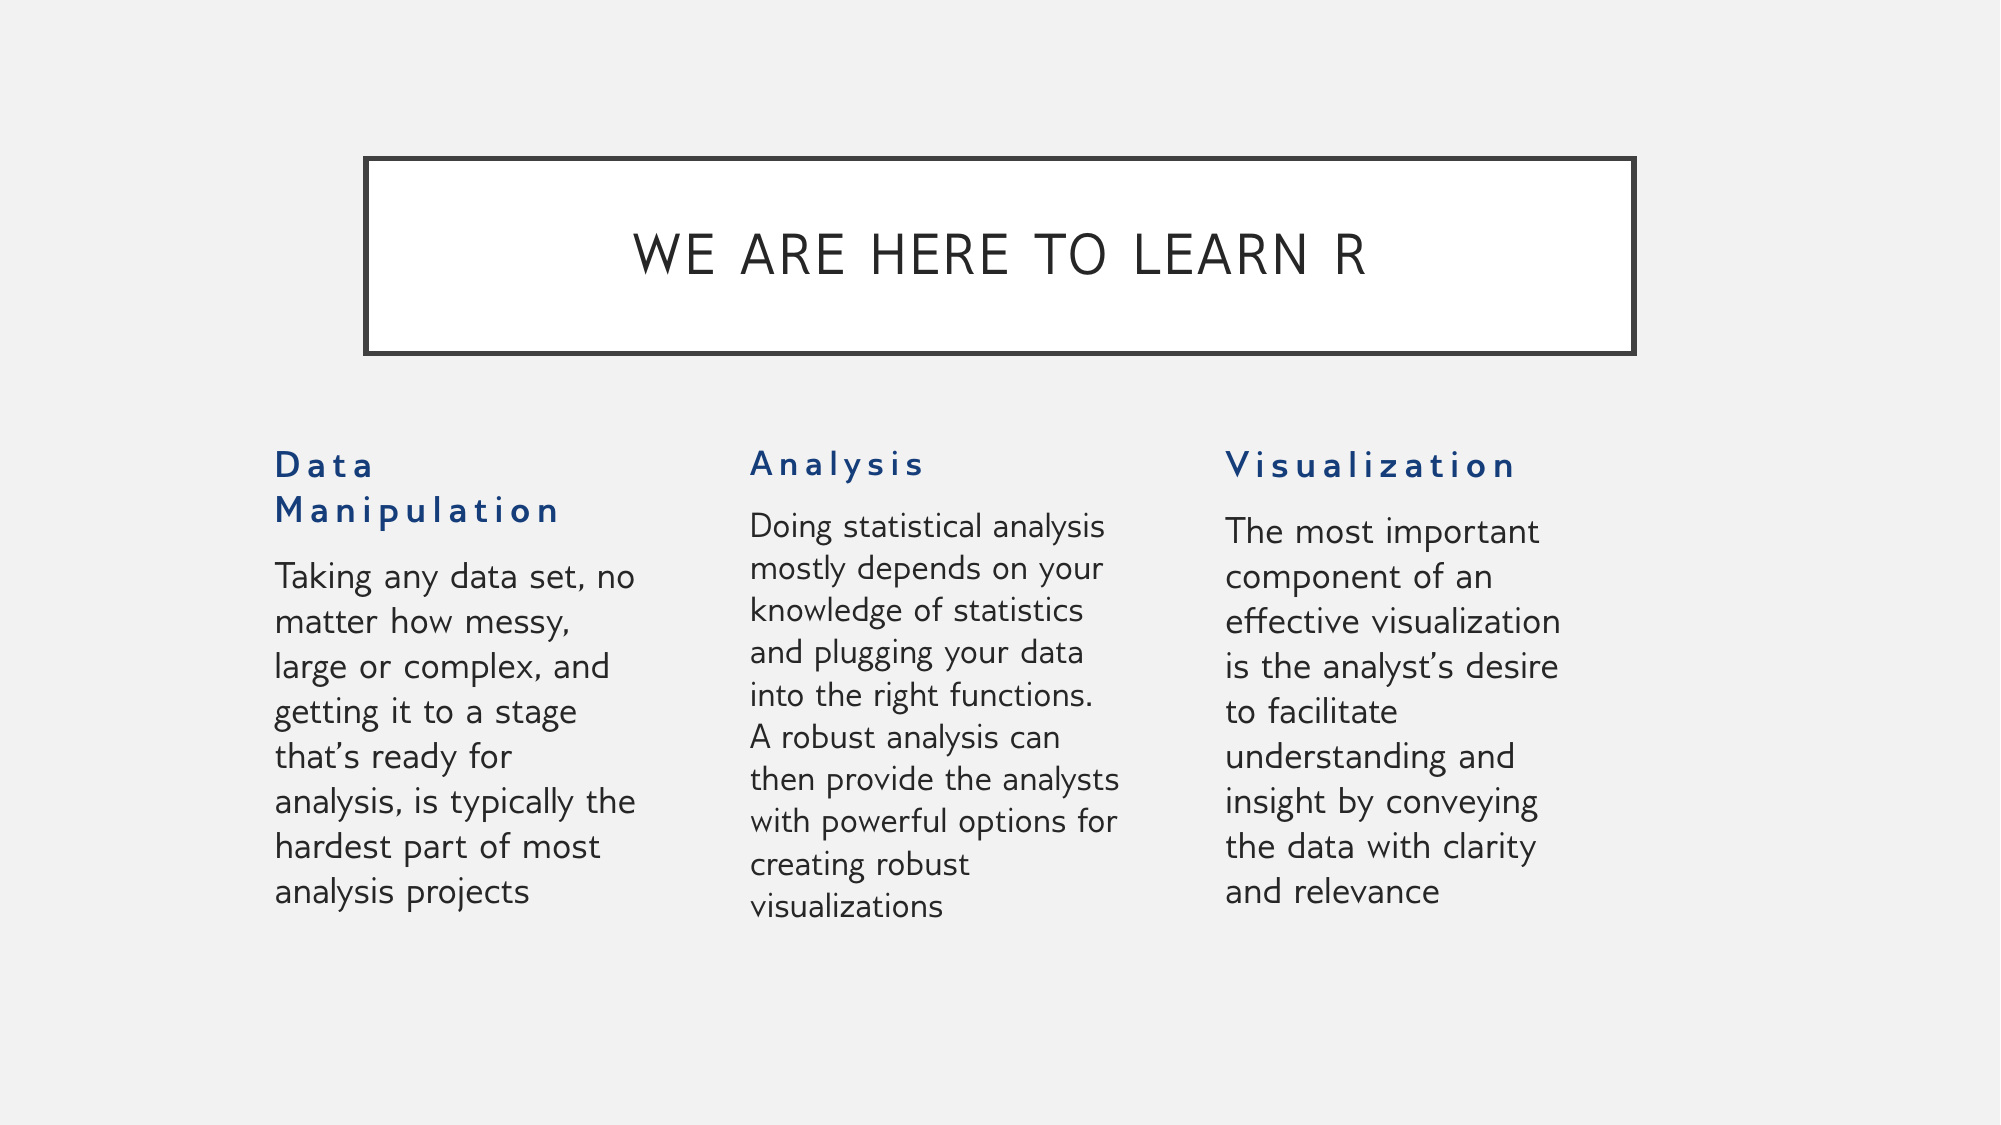

# We are here to LEARN R
Data Manipulation
Taking any data set, no matter how messy, large or complex, and getting it to a stage that’s ready for analysis, is typically the hardest part of most analysis projects

Analysis
Doing statistical analysis mostly depends on your knowledge of statistics and plugging your data into the right functions. A robust analysis can then provide the analysts with powerful options for creating robust visualizations
Visualization
The most important component of an effective visualization is the analyst’s desire to facilitate understanding and insight by conveying the data with clarity and relevance